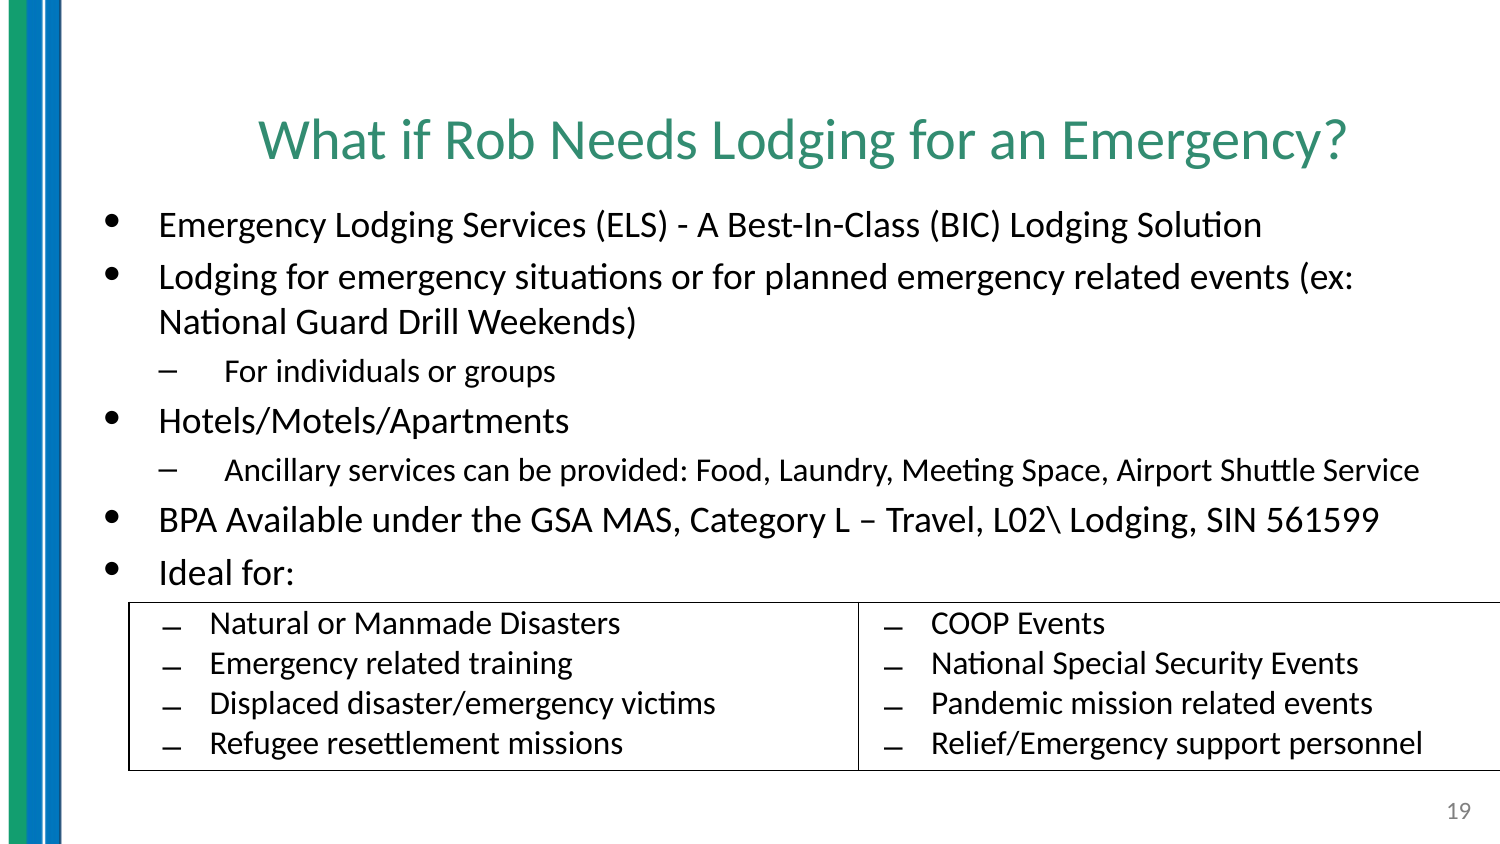

# What if Rob Needs Lodging for an Emergency?
Emergency Lodging Services (ELS) - A Best-In-Class (BIC) Lodging Solution
Lodging for emergency situations or for planned emergency related events (ex: National Guard Drill Weekends)
For individuals or groups
Hotels/Motels/Apartments
Ancillary services can be provided: Food, Laundry, Meeting Space, Airport Shuttle Service
BPA Available under the GSA MAS, Category L – Travel, L02\ Lodging, SIN 561599
Ideal for:

| Natural or Manmade Disasters Emergency related training Displaced disaster/emergency victims Refugee resettlement missions | COOP Events National Special Security Events Pandemic mission related events Relief/Emergency support personnel |
| --- | --- |